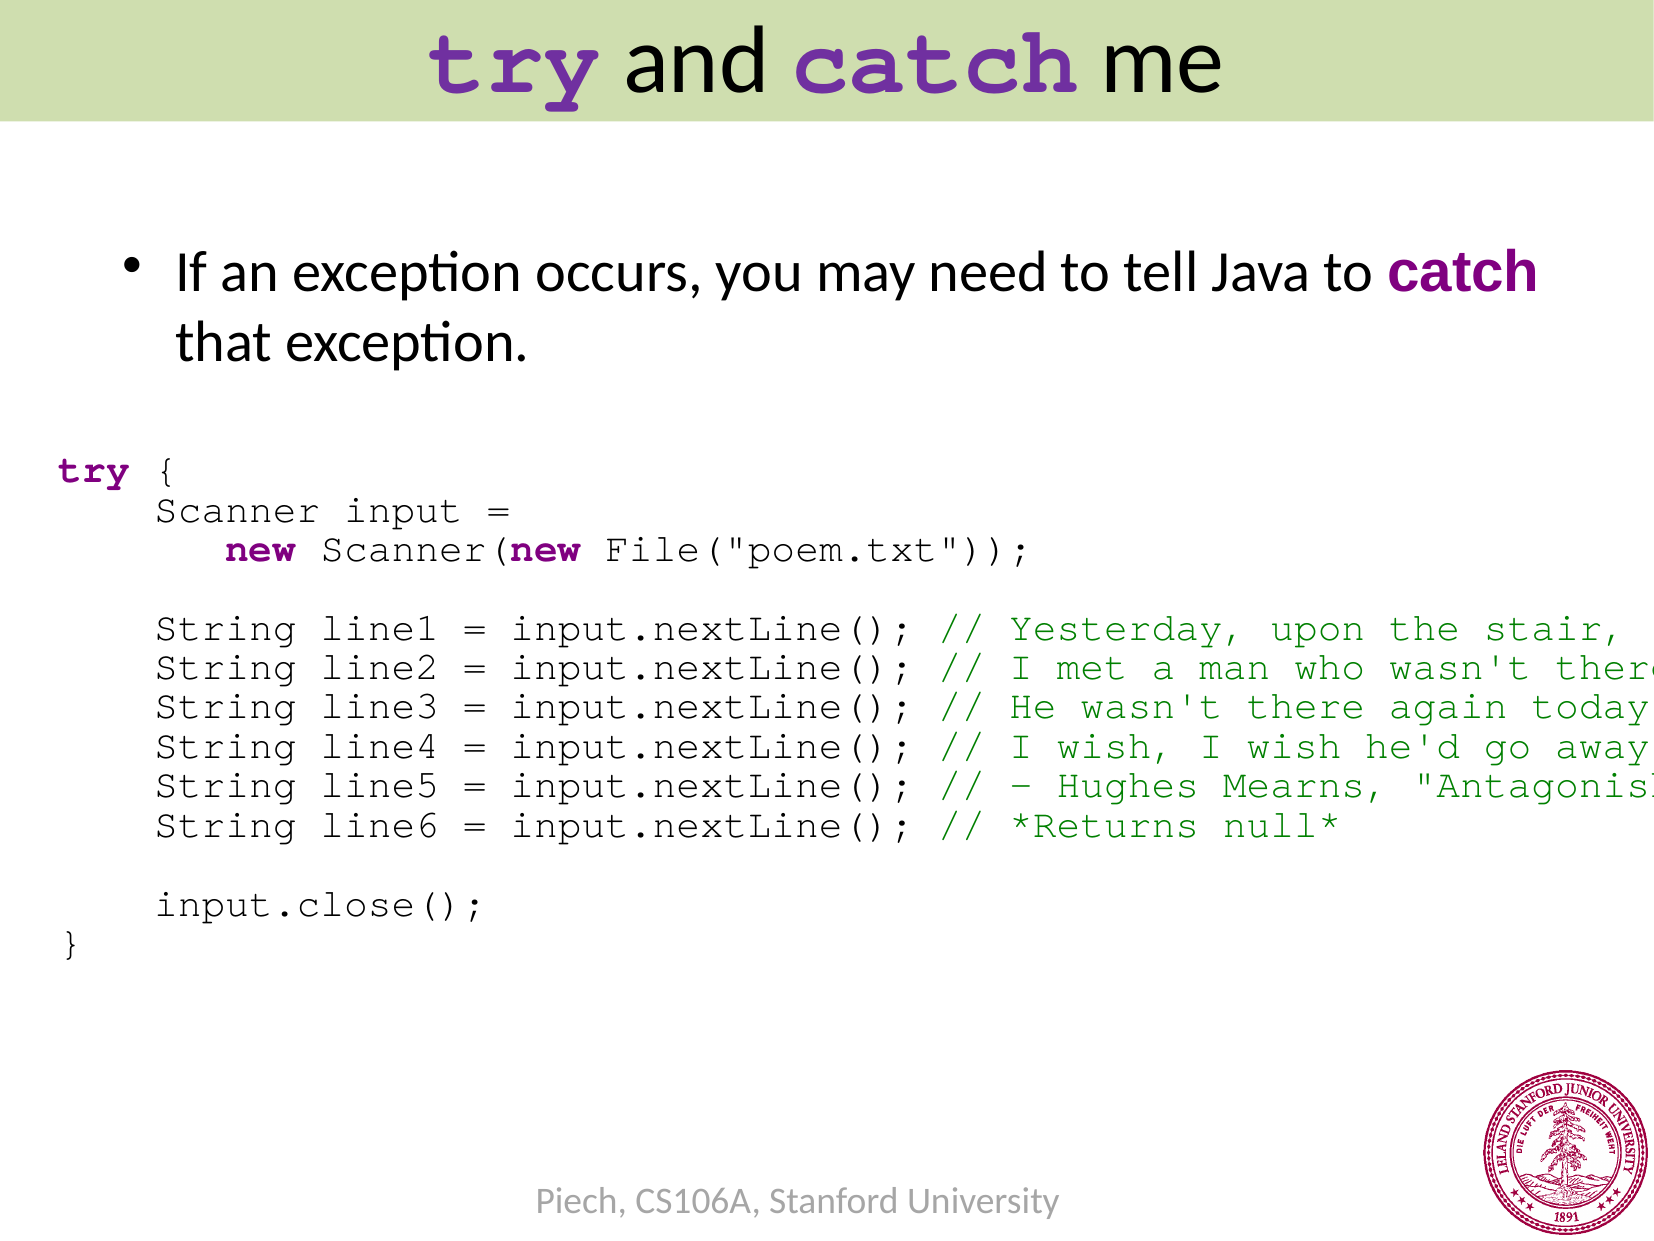

try and catch me
If an exception occurs, you may need to tell Java to catch that exception.

try {
    Scanner input =
       new Scanner(new File("poem.txt"));

    String line1 = input.nextLine(); // Yesterday, upon the stair,
    String line2 = input.nextLine(); // I met a man who wasn't there
    String line3 = input.nextLine(); // He wasn't there again today
    String line4 = input.nextLine(); // I wish, I wish he'd go away...
    String line5 = input.nextLine(); // - Hughes Mearns, "Antagonish"
    String line6 = input.nextLine(); // *Returns null*

    input.close();
}